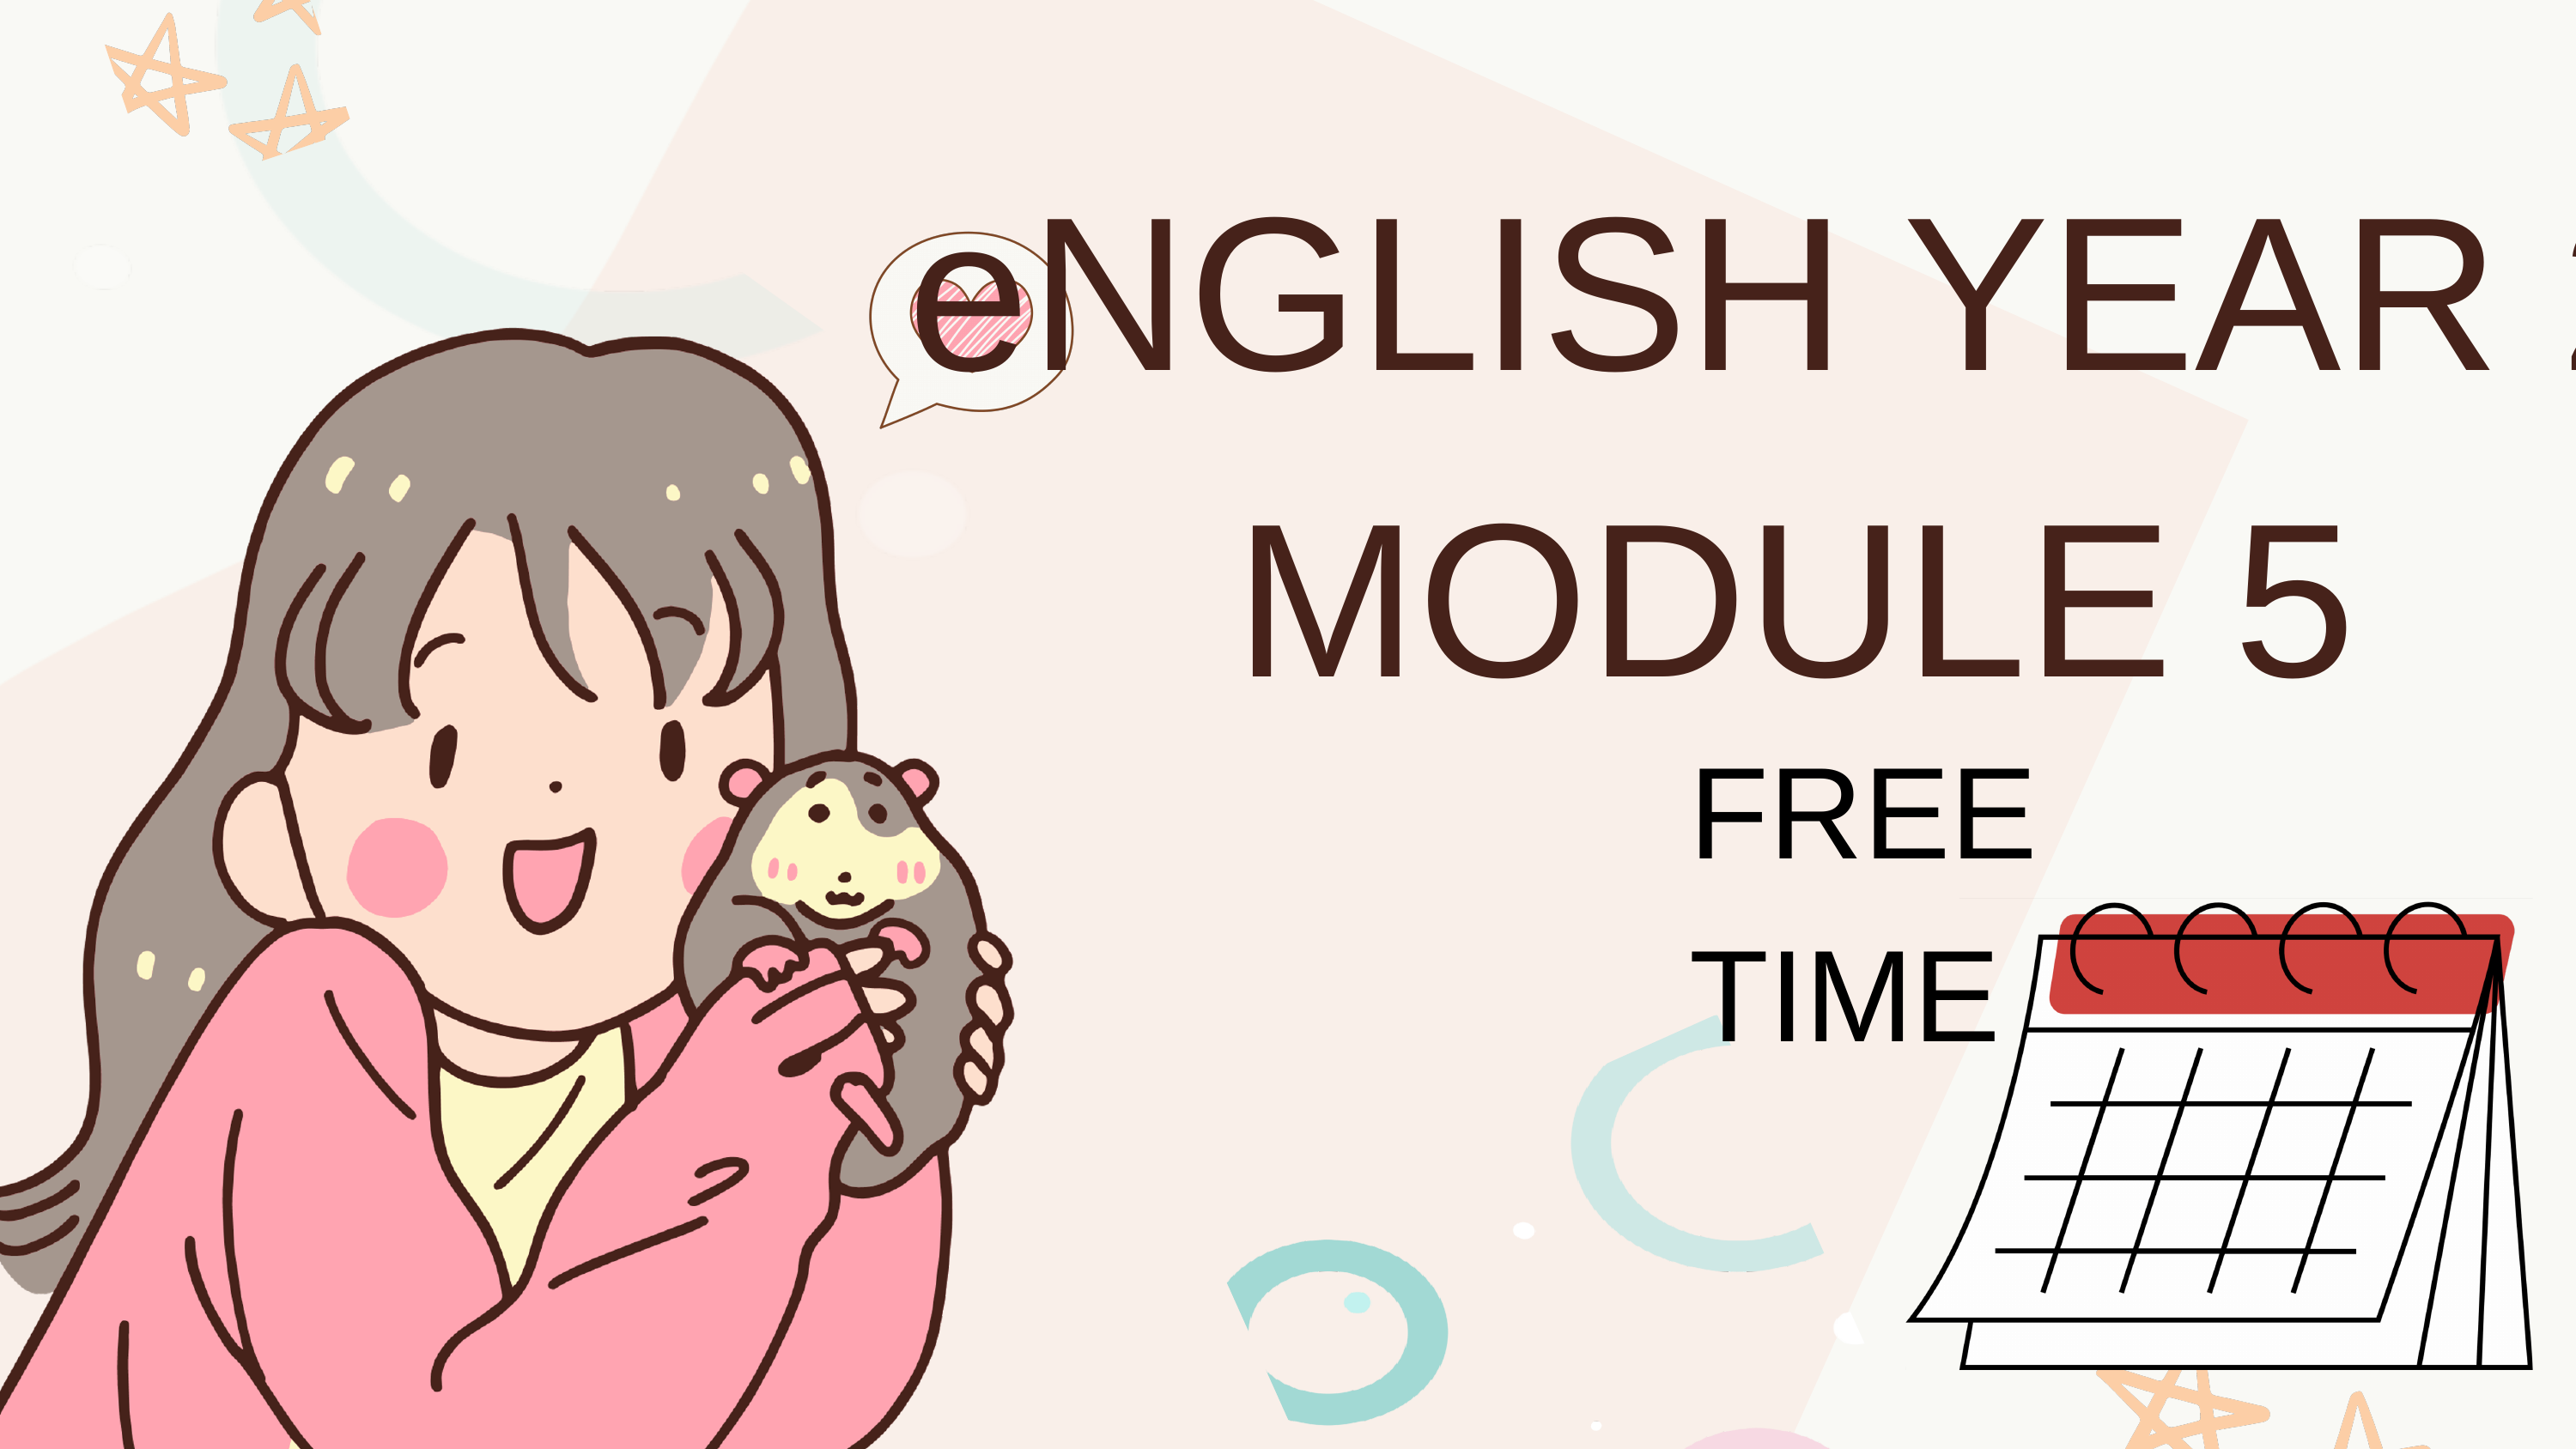

eNGLISH YEAR 2
MODULE 5

FREE TIME